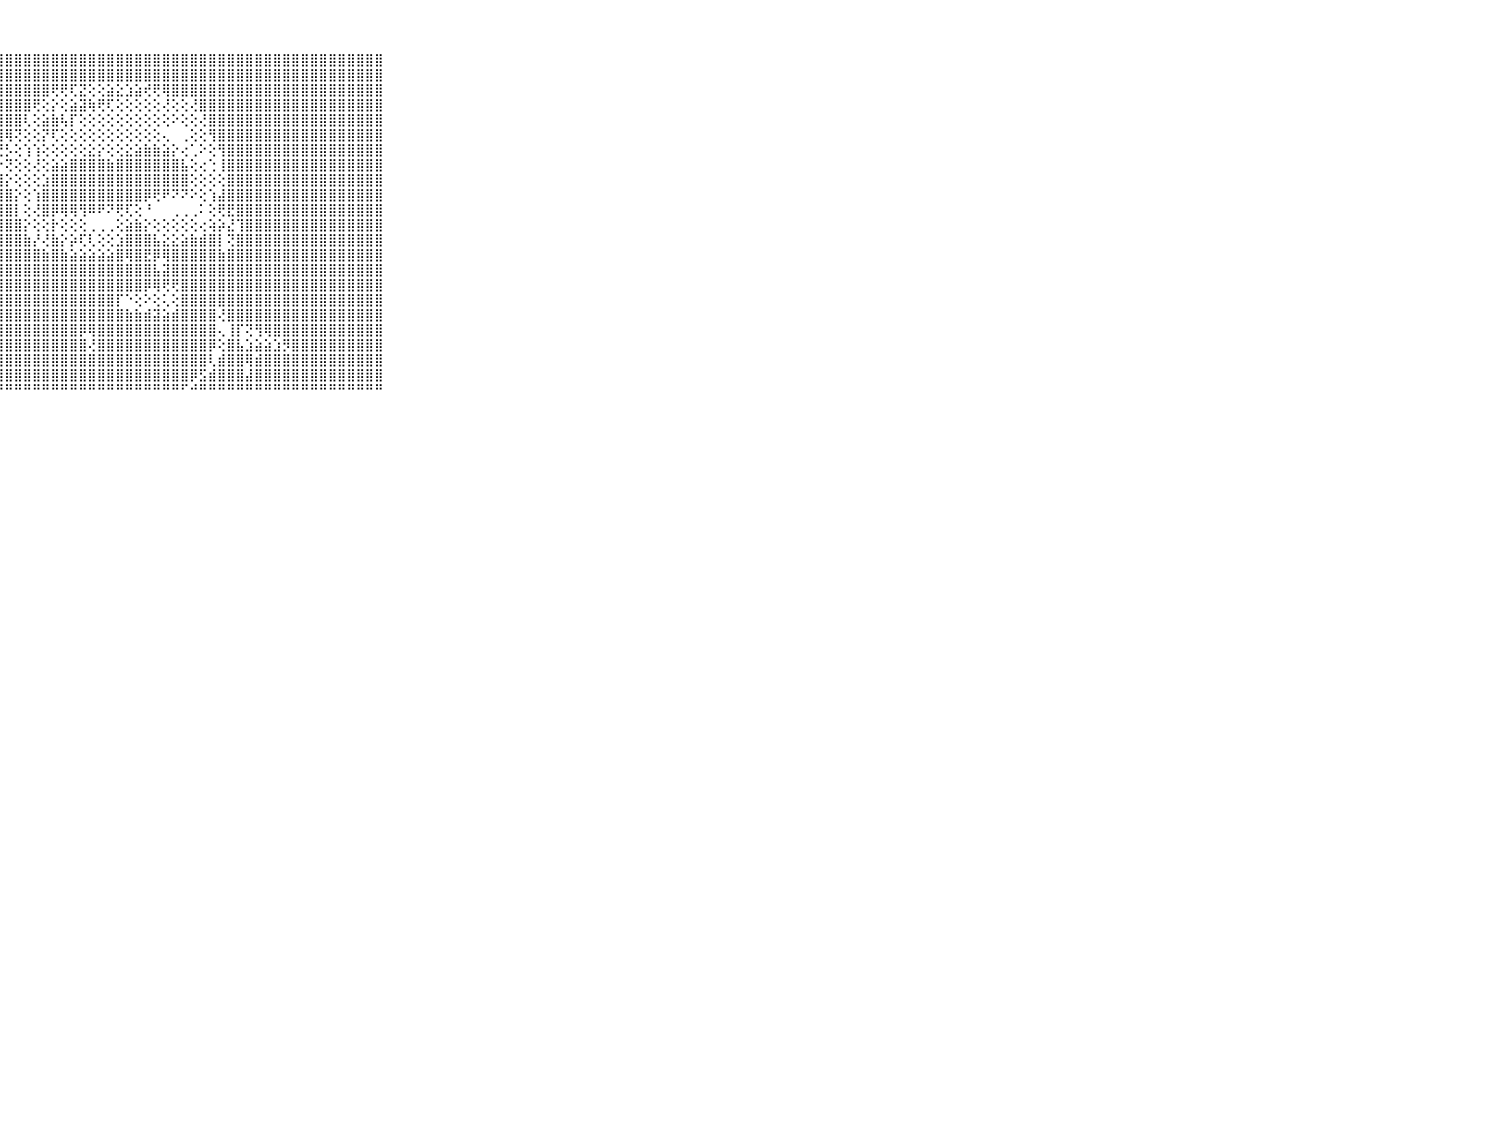

⠀⠀⠀⠀⠀⠀⠀⠀⠀⠀⠀⣿⣿⣿⣿⣿⣿⣿⣿⣿⣿⣿⣿⣿⣿⣿⣿⣿⣿⣿⣿⣿⣿⣿⣿⣿⣿⣿⣿⣿⣿⣿⣿⣿⣿⣿⣿⣿⣿⣿⣿⣿⣿⣿⣿⣿⣿⣿⣿⣿⣿⣿⣿⣿⣿⣿⣿⣿⣿⠀⠀⠀⠀⠀⠀⠀⠀⠀⠀⠀⠀
⠀⠀⠀⠀⠀⠀⠀⠀⠀⠀⠀⣿⣿⣿⣿⣿⣿⣿⣿⣿⣿⣿⣿⣿⣿⣿⣿⣿⣿⣿⣿⣿⣿⣿⣿⣿⣿⣿⣿⣿⣿⣿⣿⣿⣿⣿⣿⣿⣿⣿⣿⣿⣿⣿⣿⣿⣿⣿⣿⣿⣿⣿⣿⣿⣿⣿⣿⣿⣿⠀⠀⠀⠀⠀⠀⠀⠀⠀⠀⠀⠀
⠀⠀⠀⠀⠀⠀⠀⠀⠀⠀⠀⣿⣿⣿⣿⣿⣿⣿⣿⣿⣿⣿⣿⣿⣿⣿⣿⣿⣿⣿⣿⣿⣿⢟⢟⢏⣝⢕⢕⣵⣕⣱⣵⢞⢟⢿⣿⣿⣿⣿⣿⣿⣿⣿⣿⣿⣿⣿⣿⣿⣿⣿⣿⣿⣿⣿⣿⣿⣿⠀⠀⠀⠀⠀⠀⠀⠀⠀⠀⠀⠀
⠀⠀⠀⠀⠀⠀⠀⠀⠀⠀⠀⣿⣿⣿⣿⣿⣿⣿⣿⣿⣿⣿⣿⣿⣿⣿⣿⣿⣿⣿⣿⢟⢕⡕⢕⣵⣽⢷⢟⢏⢕⢕⢕⢕⢕⢜⢕⢕⢜⣿⣿⣿⣿⣿⣿⣿⣿⣿⣿⣿⣿⣿⣿⣿⣿⣿⣿⣿⣿⠀⠀⠀⠀⠀⠀⠀⠀⠀⠀⠀⠀
⠀⠀⠀⠀⠀⠀⠀⠀⠀⠀⠀⣿⣿⣿⣿⣿⣿⣿⣿⣿⣿⣿⣿⣿⣿⣿⣿⣿⣿⣿⢇⢕⣵⣷⢧⡏⢕⢕⢕⢕⢕⢕⢕⢕⢕⢕⠕⢕⢕⢜⣿⣿⣿⣿⣿⣿⣿⣿⣿⣿⣿⣿⣿⣿⣿⣿⣿⣿⣿⠀⠀⠀⠀⠀⠀⠀⠀⠀⠀⠀⠀
⠀⠀⠀⠀⠀⠀⠀⠀⠀⠀⠀⣿⣿⣿⣿⣿⣿⣿⣿⣿⣿⣿⣿⣿⣿⣿⣿⣿⢿⢝⢕⢕⡝⢏⢕⢕⢕⢕⢕⢕⢕⢕⢕⢕⢕⢄⠀⢀⢕⢕⢻⣿⣿⣿⣿⣿⣿⣿⣿⣿⣿⣿⣿⣿⣿⣿⣿⣿⣿⠀⠀⠀⠀⠀⠀⠀⠀⠀⠀⠀⠀
⠀⠀⠀⠀⠀⠀⠀⠀⠀⠀⠀⣿⣿⣿⣿⣿⣿⣿⣿⣿⣿⣿⣿⣿⣿⣿⣿⣟⡣⢕⢱⢱⢕⢕⢕⢕⢕⣕⡕⢕⢕⣕⣵⣷⣷⣵⡕⢔⢁⠕⢕⢻⣿⣿⣿⣿⣿⣿⣿⣿⣿⣿⣿⣿⣿⣿⣿⣿⣿⠀⠀⠀⠀⠀⠀⠀⠀⠀⠀⠀⠀
⠀⠀⠀⠀⠀⠀⠀⠀⠀⠀⠀⣿⣿⣿⣿⣿⣿⣿⣿⣿⣿⣿⣿⣿⣿⣿⣿⡕⢝⢕⢕⢜⢕⣵⣵⣿⣿⣿⣿⣷⣿⣿⣿⣿⣿⣿⣿⣧⢕⢔⢑⢸⣿⣿⣿⣿⣿⣿⣿⣿⣿⣿⣿⣿⣿⣿⣿⣿⣿⠀⠀⠀⠀⠀⠀⠀⠀⠀⠀⠀⠀
⠀⠀⠀⠀⠀⠀⠀⠀⠀⠀⠀⣿⣿⣿⣿⣿⣿⣿⣿⣿⣿⣿⣿⣿⣿⣿⣿⣿⡕⢕⢕⢕⣱⣿⣿⣿⣿⣿⣿⣿⣿⣿⣿⣿⣿⣿⣿⣿⢕⢕⢕⢕⣿⣿⣿⣿⣿⣿⣿⣿⣿⣿⣿⣿⣿⣿⣿⣿⣿⠀⠀⠀⠀⠀⠀⠀⠀⠀⠀⠀⠀
⠀⠀⠀⠀⠀⠀⠀⠀⠀⠀⠀⣿⣿⣿⣿⣿⣿⣿⣿⣿⣿⣿⣿⣿⣿⣿⣿⣿⣿⡕⢕⢱⣿⣿⣿⣿⣿⣿⣿⣿⣿⣿⣿⡿⢟⠟⠝⠝⠕⢕⢱⣼⣿⣿⣿⣿⣿⣿⣿⣿⣿⣿⣿⣿⣿⣿⣿⣿⣿⠀⠀⠀⠀⠀⠀⠀⠀⠀⠀⠀⠀
⠀⠀⠀⠀⠀⠀⠀⠀⠀⠀⠀⣿⣿⣿⣿⣿⣿⣿⣿⣿⣿⣿⣿⣿⣿⣿⣿⣿⣿⡇⢕⢜⣿⡿⢿⢿⢻⠿⠟⠝⢟⢏⢕⠘⠀⠀⢀⢀⢀⠅⢕⢟⣟⣿⣿⣿⣿⣿⣿⣿⣿⣿⣿⣿⣿⣿⣿⣿⣿⠀⠀⠀⠀⠀⠀⠀⠀⠀⠀⠀⠀
⠀⠀⠀⠀⠀⠀⠀⠀⠀⠀⠀⣿⣿⣿⣿⣿⣿⣿⣿⣿⣿⣿⣿⣿⣿⣿⣿⣿⣿⣿⡕⢕⢕⡗⢕⢕⢕⢀⢀⢀⢕⣵⣷⡕⢕⢕⢕⢕⢕⢔⢵⡵⣜⢹⣿⣿⣿⣿⣿⣿⣿⣿⣿⣿⣿⣿⣿⣿⣿⠀⠀⠀⠀⠀⠀⠀⠀⠀⠀⠀⠀
⠀⠀⠀⠀⠀⠀⠀⠀⠀⠀⠀⣿⣿⣿⣿⣿⣿⣿⣿⣿⣿⣿⣿⣿⣿⣿⣿⣿⣿⣿⣷⡜⢜⣷⡕⡵⢏⢇⢕⢕⣱⣿⣿⣿⣧⣕⣕⣵⣷⣾⣿⡇⢝⣿⣿⣿⣿⣿⣿⣿⣿⣿⣿⣿⣿⣿⣿⣿⣿⠀⠀⠀⠀⠀⠀⠀⠀⠀⠀⠀⠀
⠀⠀⠀⠀⠀⠀⠀⠀⠀⠀⠀⣿⣿⣿⣿⣿⣿⣿⣿⣿⣿⣿⣿⣿⣿⣿⣿⣿⣿⣿⣿⣿⣷⣿⣷⣵⣵⣵⣵⣵⣿⢿⣿⣟⡿⢿⣿⣿⣿⣿⣿⣷⣿⣿⣿⣿⣿⣿⣿⣿⣿⣿⣿⣿⣿⣿⣿⣿⣿⠀⠀⠀⠀⠀⠀⠀⠀⠀⠀⠀⠀
⠀⠀⠀⠀⠀⠀⠀⠀⠀⠀⠀⣿⣿⣿⣿⣿⣿⣿⣿⣿⣿⣿⣿⣿⣿⣿⣿⣿⣿⣿⣿⣿⣿⣿⣿⣿⣿⣿⣿⣿⣿⣿⣿⣿⣧⣽⣿⣿⣿⣿⣿⣿⣿⣿⣿⣿⣿⣿⣿⣿⣿⣿⣿⣿⣿⣿⣿⣿⣿⠀⠀⠀⠀⠀⠀⠀⠀⠀⠀⠀⠀
⠀⠀⠀⠀⠀⠀⠀⠀⠀⠀⠀⣿⣿⣿⣿⣿⣿⣿⣿⣿⣿⣿⣿⣿⣿⣿⣿⣿⣿⣿⣿⣿⣿⣿⣿⣿⣿⣿⣿⣿⣿⣿⣿⡿⢿⢟⢟⣿⣿⣿⣿⣿⣿⣿⣿⣿⣿⣿⣿⣿⣿⣿⣿⣿⣿⣿⣿⣿⣿⠀⠀⠀⠀⠀⠀⠀⠀⠀⠀⠀⠀
⠀⠀⠀⠀⠀⠀⠀⠀⠀⠀⠀⣿⣿⣿⣿⣿⣿⣿⣿⣿⣿⣿⣿⣿⣿⣿⣿⣿⣿⣿⣿⣿⣿⣿⣿⣿⣿⣿⣿⣿⡏⠑⢕⠕⢕⢅⢕⣿⣿⣿⣿⣿⣿⣿⣿⣿⣿⣿⣿⣿⣿⣿⣿⣿⣿⣿⣿⣿⣿⠀⠀⠀⠀⠀⠀⠀⠀⠀⠀⠀⠀
⠀⠀⠀⠀⠀⠀⠀⠀⠀⠀⠀⣿⣿⣿⣿⣿⣿⣿⣿⣿⣿⣿⣿⣿⣿⣿⣿⣿⣿⣿⣿⣿⣿⣿⣿⣿⣿⣿⣿⣿⣿⣷⣷⣾⣽⣵⣾⣿⣿⣿⣿⢜⣿⣿⣿⣿⣿⣿⣿⣿⣿⣿⣿⣿⣿⣿⣿⣿⣿⠀⠀⠀⠀⠀⠀⠀⠀⠀⠀⠀⠀
⠀⠀⠀⠀⠀⠀⠀⠀⠀⠀⠀⣿⣿⣿⣿⣿⣿⣿⣿⣿⣿⣿⣿⣿⣿⣿⣿⣿⣿⣿⣿⣿⣿⣿⣿⣿⡿⢿⣿⣿⣿⣿⣿⣿⣿⣿⣿⣿⣿⣿⣿⢄⢸⡏⢝⢻⢿⣿⣿⣿⣿⣿⣿⣿⣿⣿⣿⣿⣿⠀⠀⠀⠀⠀⠀⠀⠀⠀⠀⠀⠀
⠀⠀⠀⠀⠀⠀⠀⠀⠀⠀⠀⣿⣿⣿⣿⣿⣿⣿⣿⣿⣿⣿⣿⣿⣿⣿⣿⣿⣿⣿⣿⣿⣿⣿⣿⣿⣿⢜⣿⣿⣿⣿⣿⣿⣿⣿⣿⣿⣿⣿⡿⢕⣿⣧⣱⣵⣵⣱⡻⣿⣿⣿⣿⣿⣿⣿⣿⣿⣿⠀⠀⠀⠀⠀⠀⠀⠀⠀⠀⠀⠀
⠀⠀⠀⠀⠀⠀⠀⠀⠀⠀⠀⣿⣿⣿⣿⣿⣿⣿⣿⣿⣿⣿⣿⣿⣿⣿⣿⣿⣿⣿⣿⣿⣿⣿⣿⣿⣿⣿⣿⣿⣿⣿⣿⣿⣿⣿⣿⣿⣿⣿⢇⣾⣿⣿⢿⣾⣿⣿⣿⣿⣿⣿⣿⣿⣿⣿⣿⣿⣿⠀⠀⠀⠀⠀⠀⠀⠀⠀⠀⠀⠀
⠀⠀⠀⠀⠀⠀⠀⠀⠀⠀⠀⣿⣿⣿⣿⣿⣿⣿⣿⣿⣿⣿⣿⣿⣿⣿⣿⣿⣿⣿⣿⣿⣿⣿⣿⣿⣿⣿⣿⣿⣿⣿⣿⣿⣿⣿⣿⣿⡿⣫⣾⣿⣿⣿⣼⣿⣿⣿⣿⣿⣿⣿⣿⣿⣿⣿⣿⣿⣿⠀⠀⠀⠀⠀⠀⠀⠀⠀⠀⠀⠀
⠀⠀⠀⠀⠀⠀⠀⠀⠀⠀⠀⠛⠛⠛⠛⠛⠛⠛⠛⠛⠛⠛⠛⠛⠛⠛⠛⠛⠛⠛⠛⠛⠛⠛⠛⠛⠛⠛⠛⠛⠛⠛⠛⠛⠛⠛⠛⠋⠚⠛⠛⠛⠛⠛⠛⠛⠛⠛⠛⠛⠛⠛⠛⠛⠛⠛⠛⠛⠛⠀⠀⠀⠀⠀⠀⠀⠀⠀⠀⠀⠀